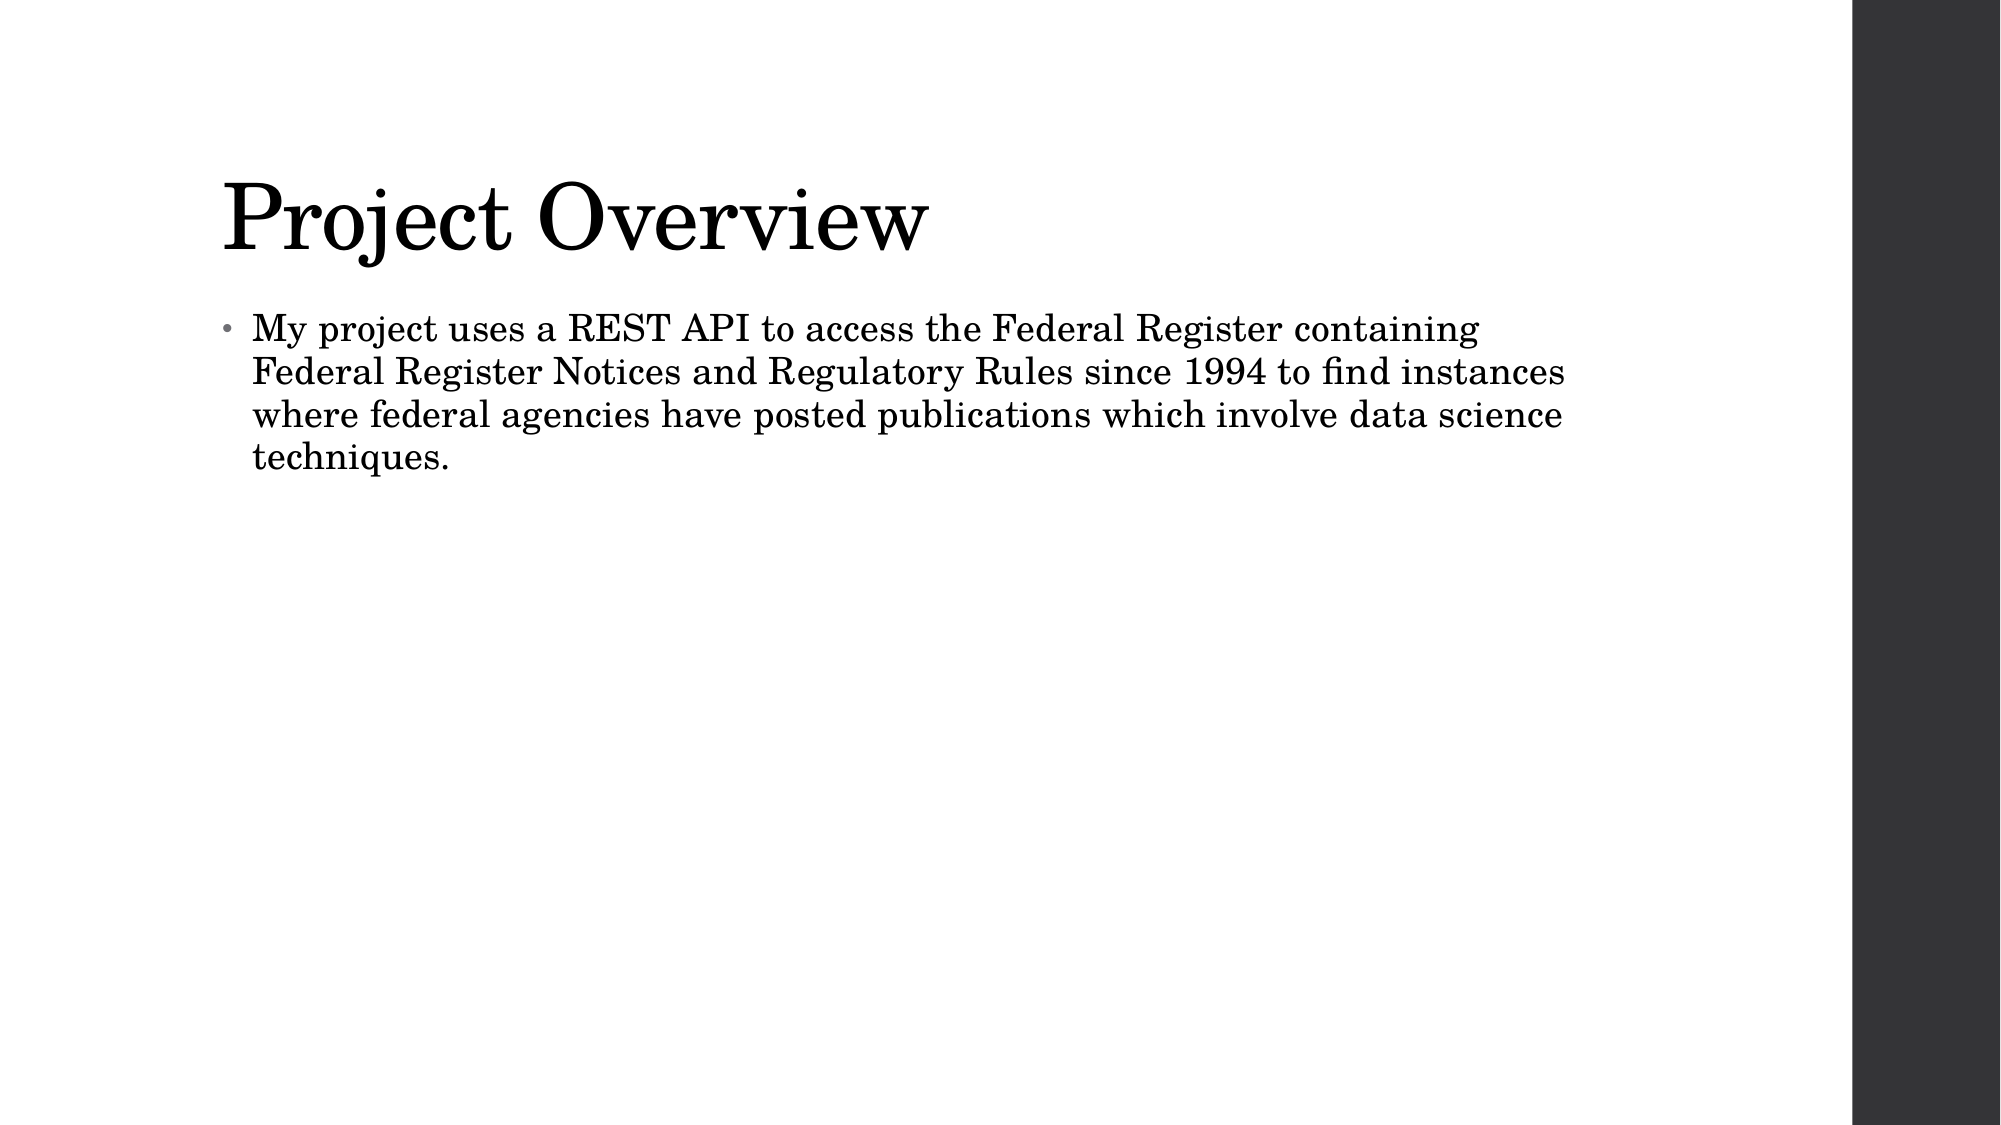

# Project Overview
My project uses a REST API to access the Federal Register containing Federal Register Notices and Regulatory Rules since 1994 to find instances where federal agencies have posted publications which involve data science techniques.